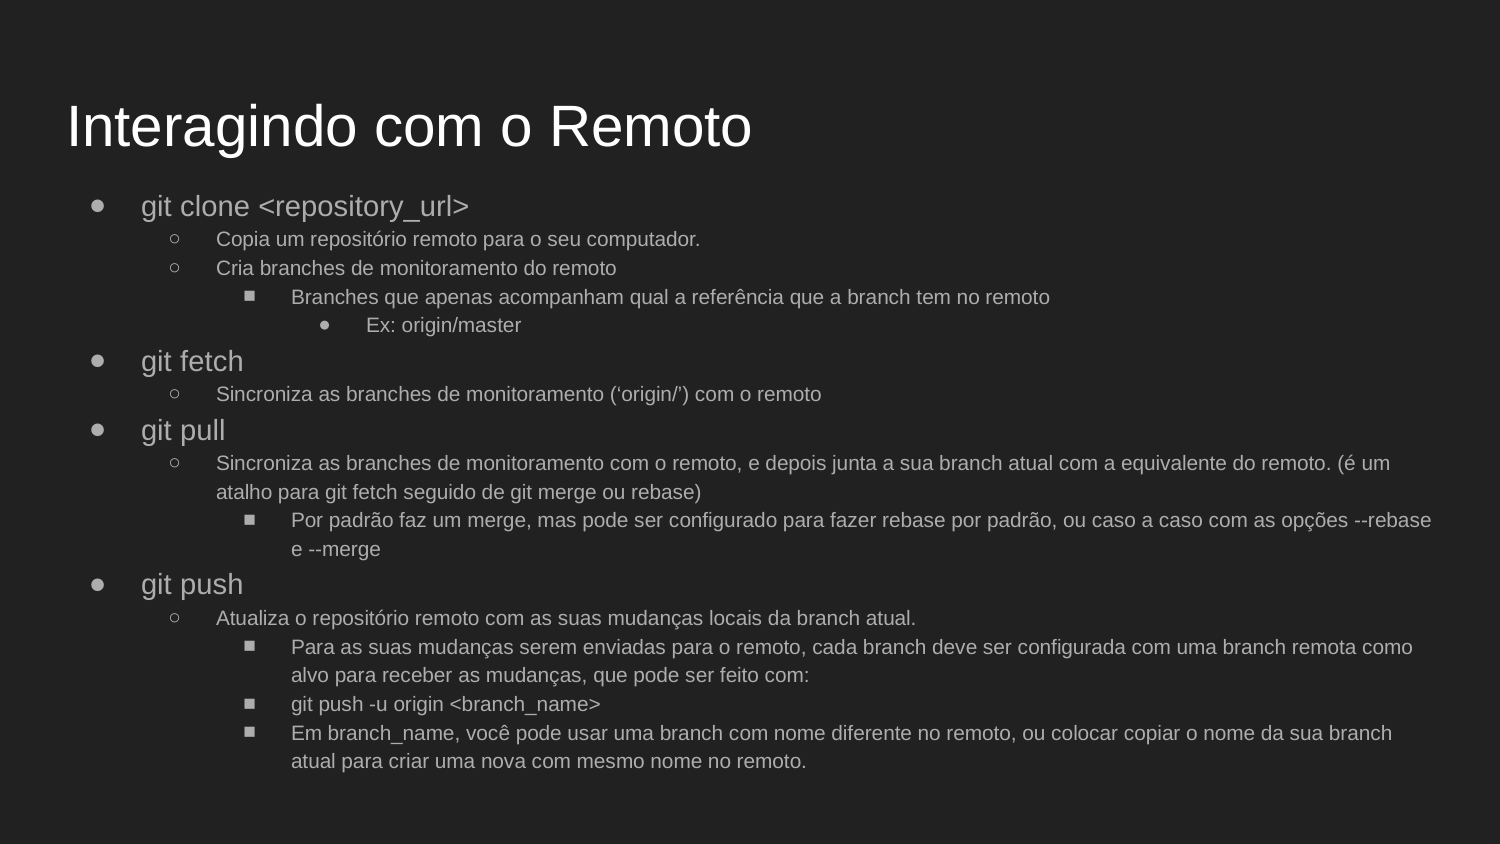

# Interagindo com o Remoto
git clone <repository_url>
Copia um repositório remoto para o seu computador.
Cria branches de monitoramento do remoto
Branches que apenas acompanham qual a referência que a branch tem no remoto
Ex: origin/master
git fetch
Sincroniza as branches de monitoramento (‘origin/’) com o remoto
git pull
Sincroniza as branches de monitoramento com o remoto, e depois junta a sua branch atual com a equivalente do remoto. (é um atalho para git fetch seguido de git merge ou rebase)
Por padrão faz um merge, mas pode ser configurado para fazer rebase por padrão, ou caso a caso com as opções --rebase e --merge
git push
Atualiza o repositório remoto com as suas mudanças locais da branch atual.
Para as suas mudanças serem enviadas para o remoto, cada branch deve ser configurada com uma branch remota como alvo para receber as mudanças, que pode ser feito com:
git push -u origin <branch_name>
Em branch_name, você pode usar uma branch com nome diferente no remoto, ou colocar copiar o nome da sua branch atual para criar uma nova com mesmo nome no remoto.